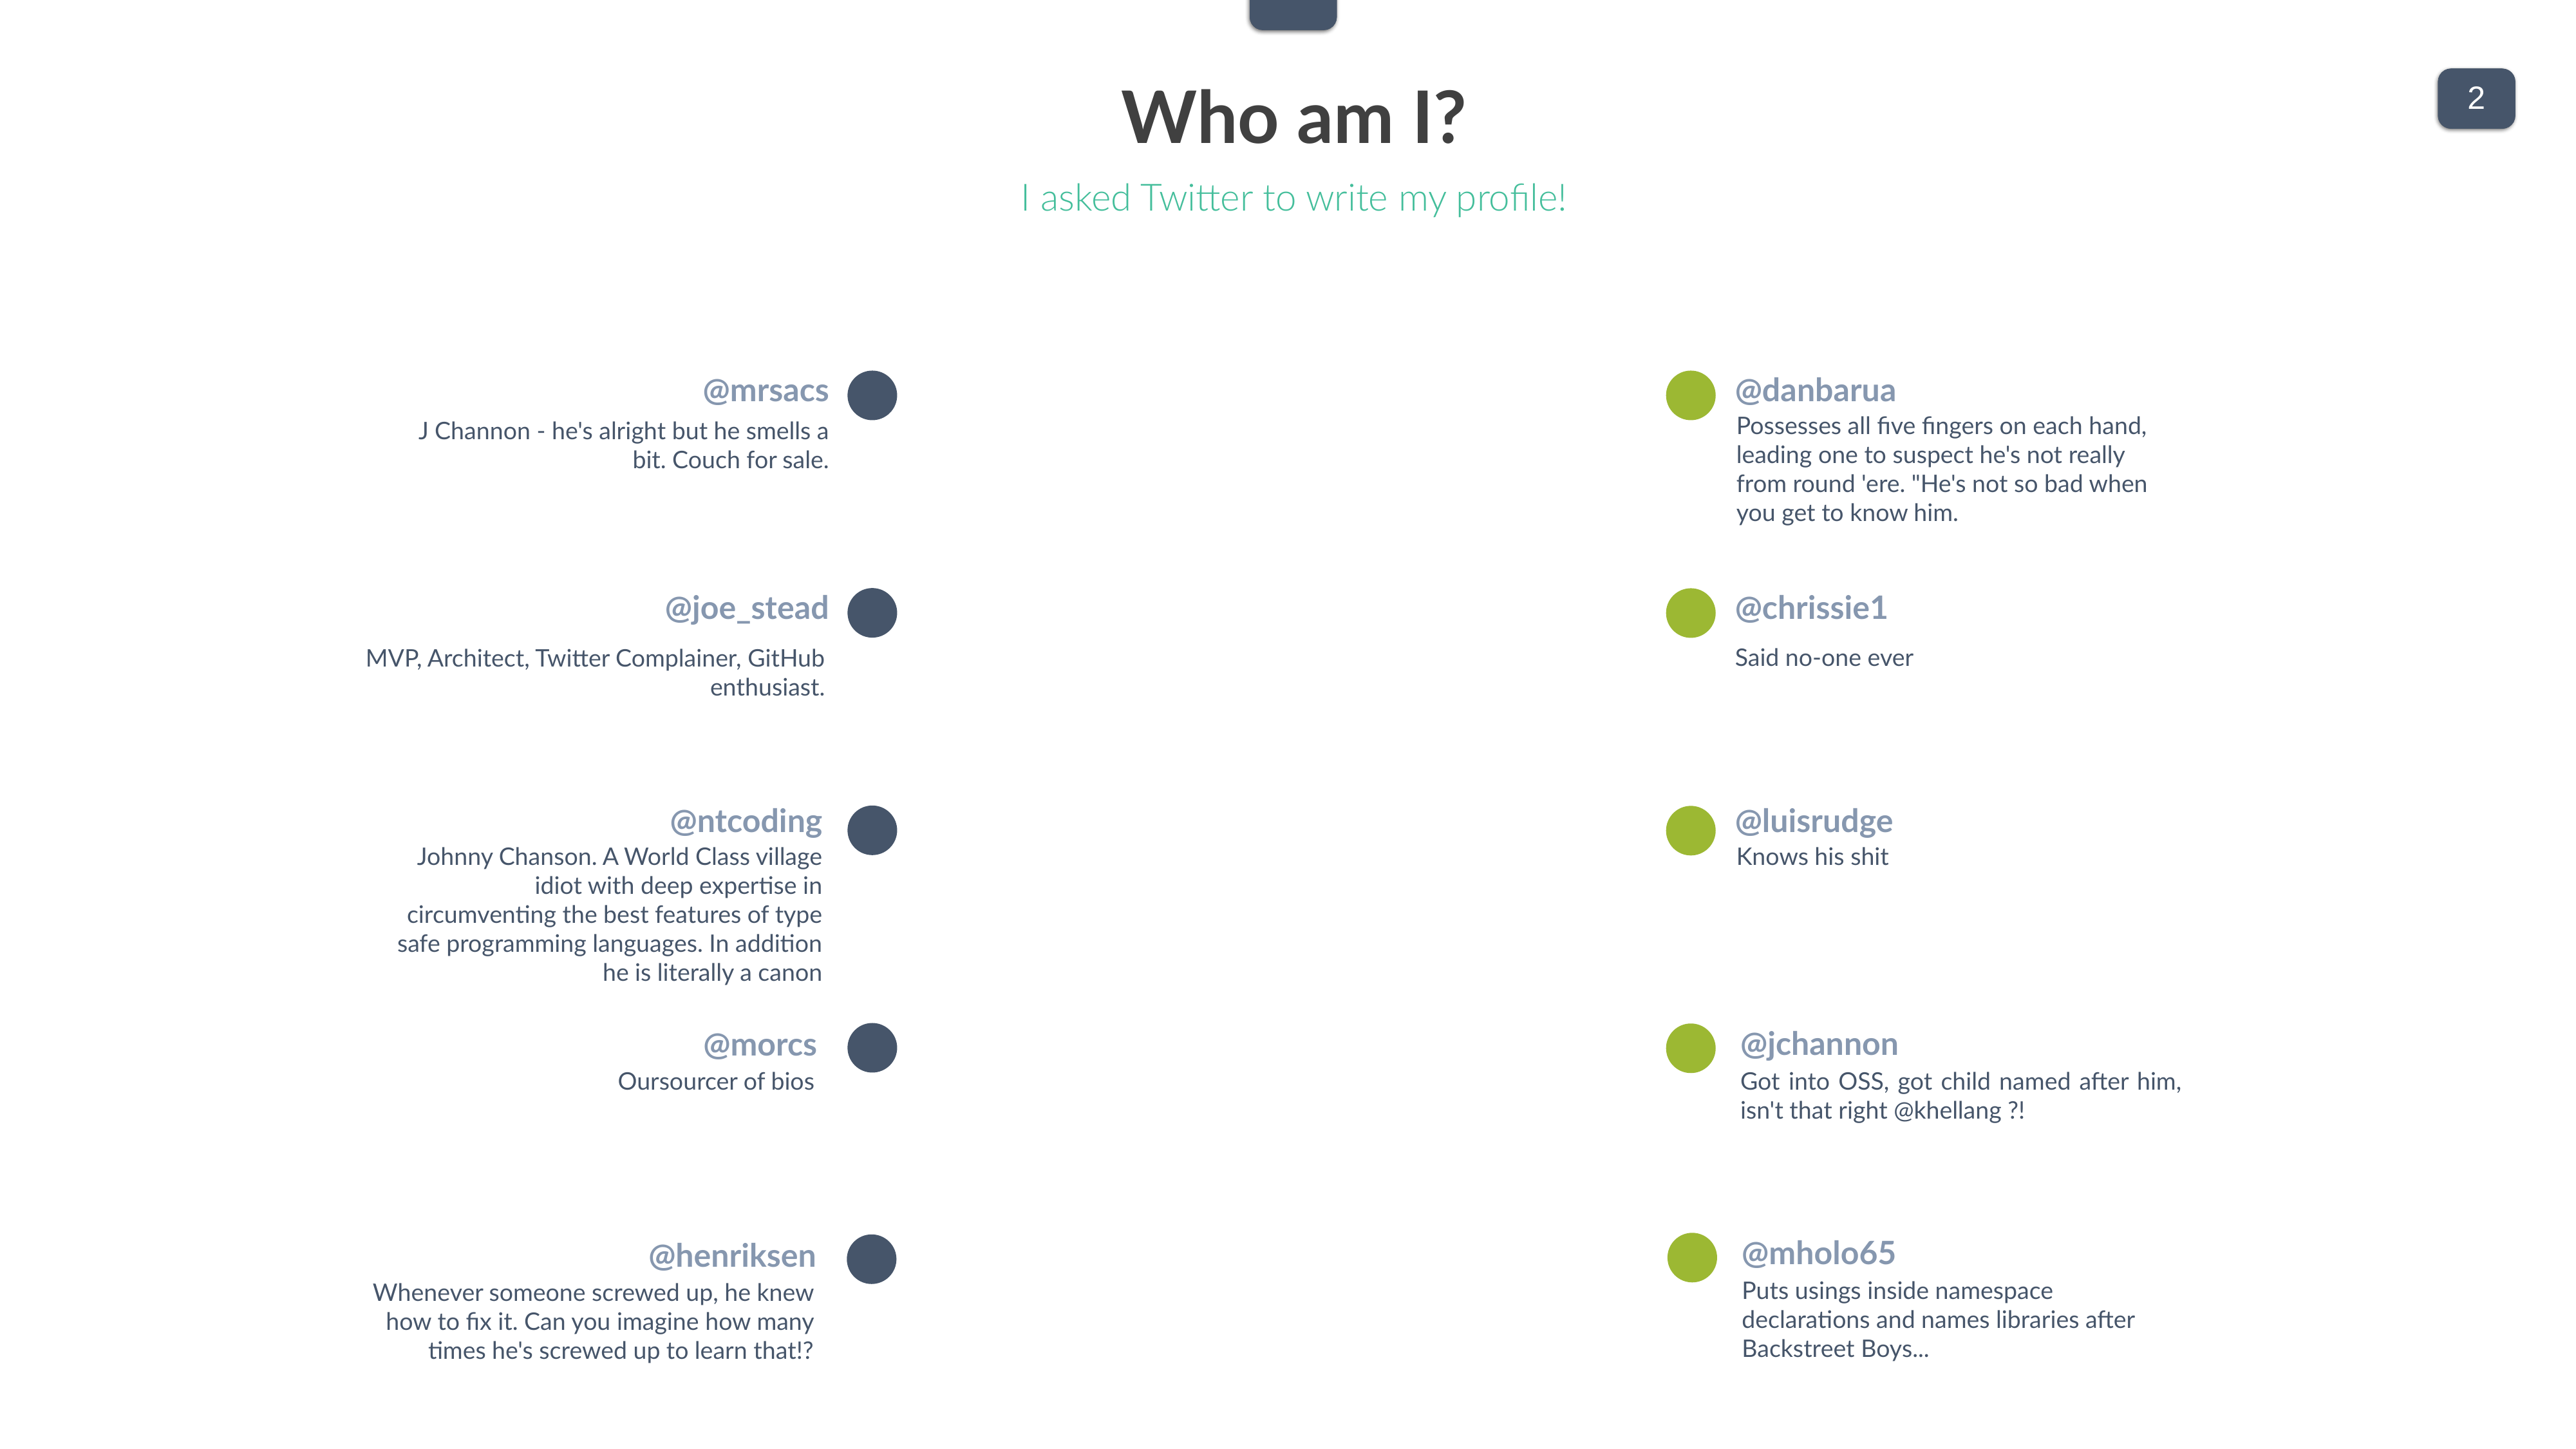

Who am I?
I asked Twitter to write my profile!
@mrsacs
@danbarua

Possesses all five fingers on each hand, leading one to suspect he's not really from round 'ere. "He's not so bad when you get to know him.
J Channon - he's alright but he smells a bit. Couch for sale.
@joe_stead
@chrissie1

Said no-one ever
MVP, Architect, Twitter Complainer, GitHub enthusiast.
@ntcoding
@luisrudge

Johnny Chanson. A World Class village idiot with deep expertise in circumventing the best features of type safe programming languages. In addition he is literally a canon
Knows his shit

@jchannon
@morcs

Oursourcer of bios
Got into OSS, got child named after him, isn't that right @khellang ?!
@mholo65

@henriksen
Puts usings inside namespace declarations and names libraries after Backstreet Boys...
Whenever someone screwed up, he knew how to fix it. Can you imagine how many times he's screwed up to learn that!?